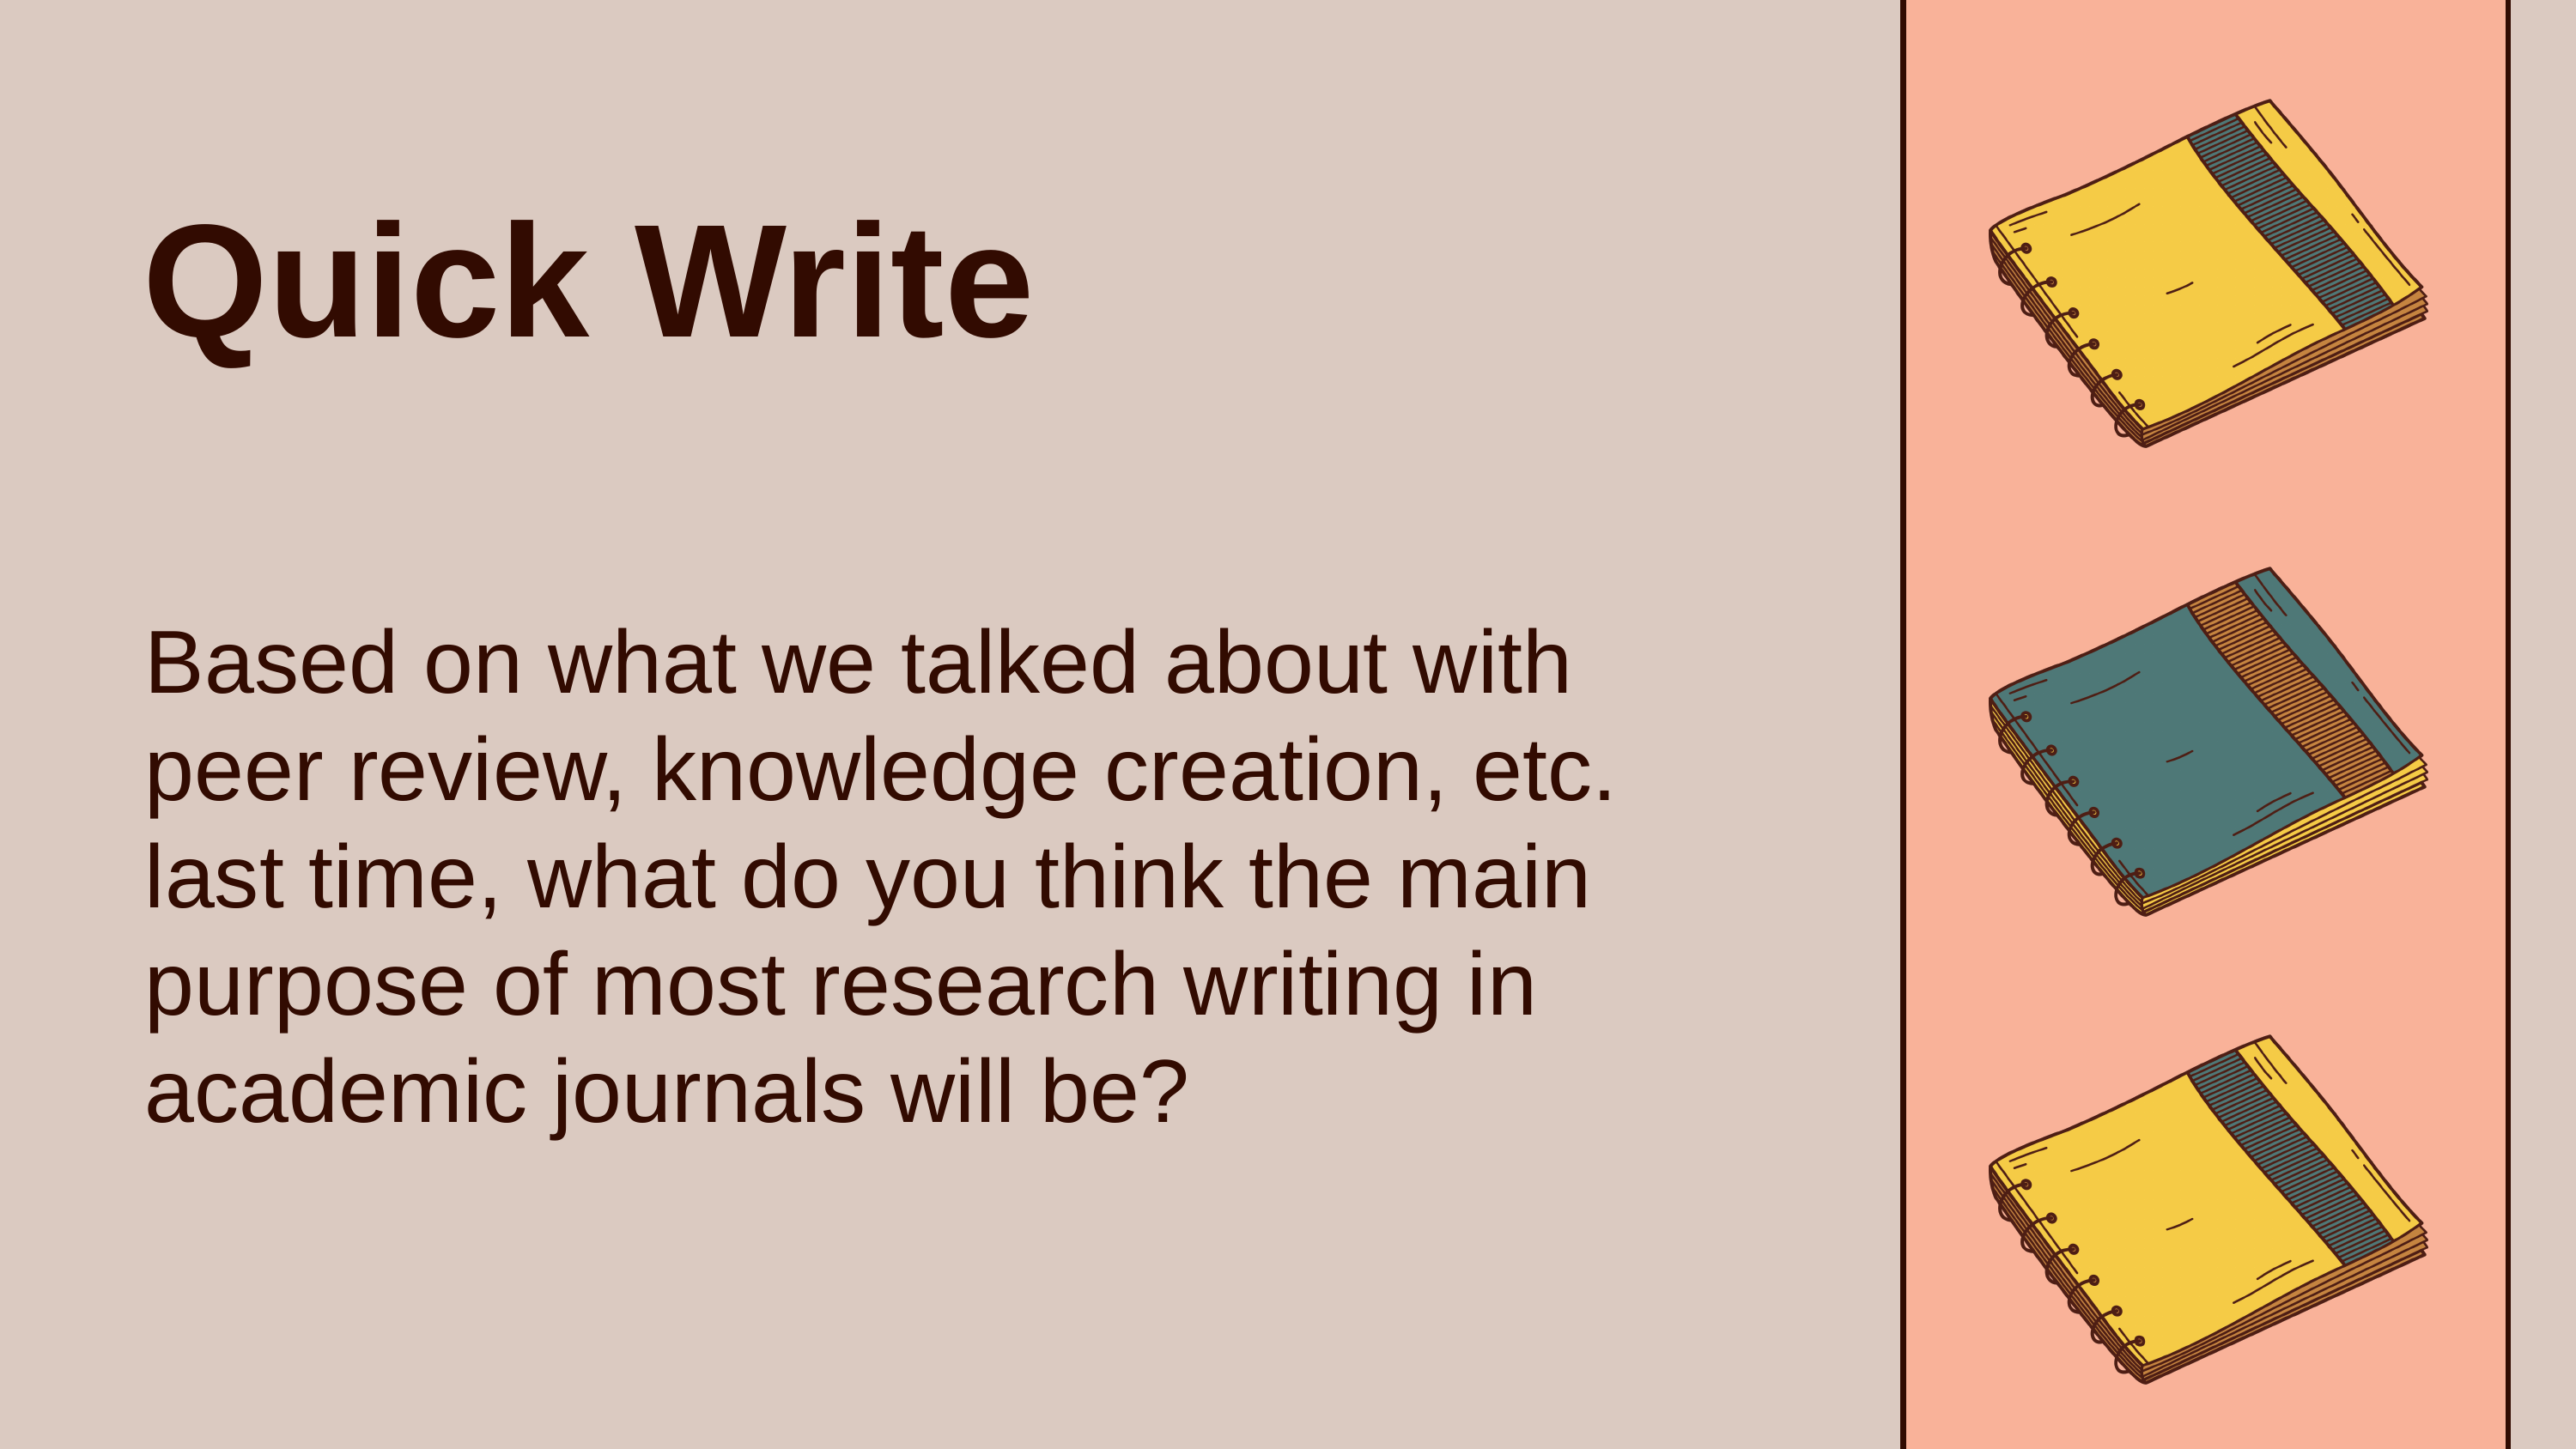

Quick Write

Based on what we talked about with peer review, knowledge creation, etc. last time, what do you think the main purpose of most research writing in academic journals will be?